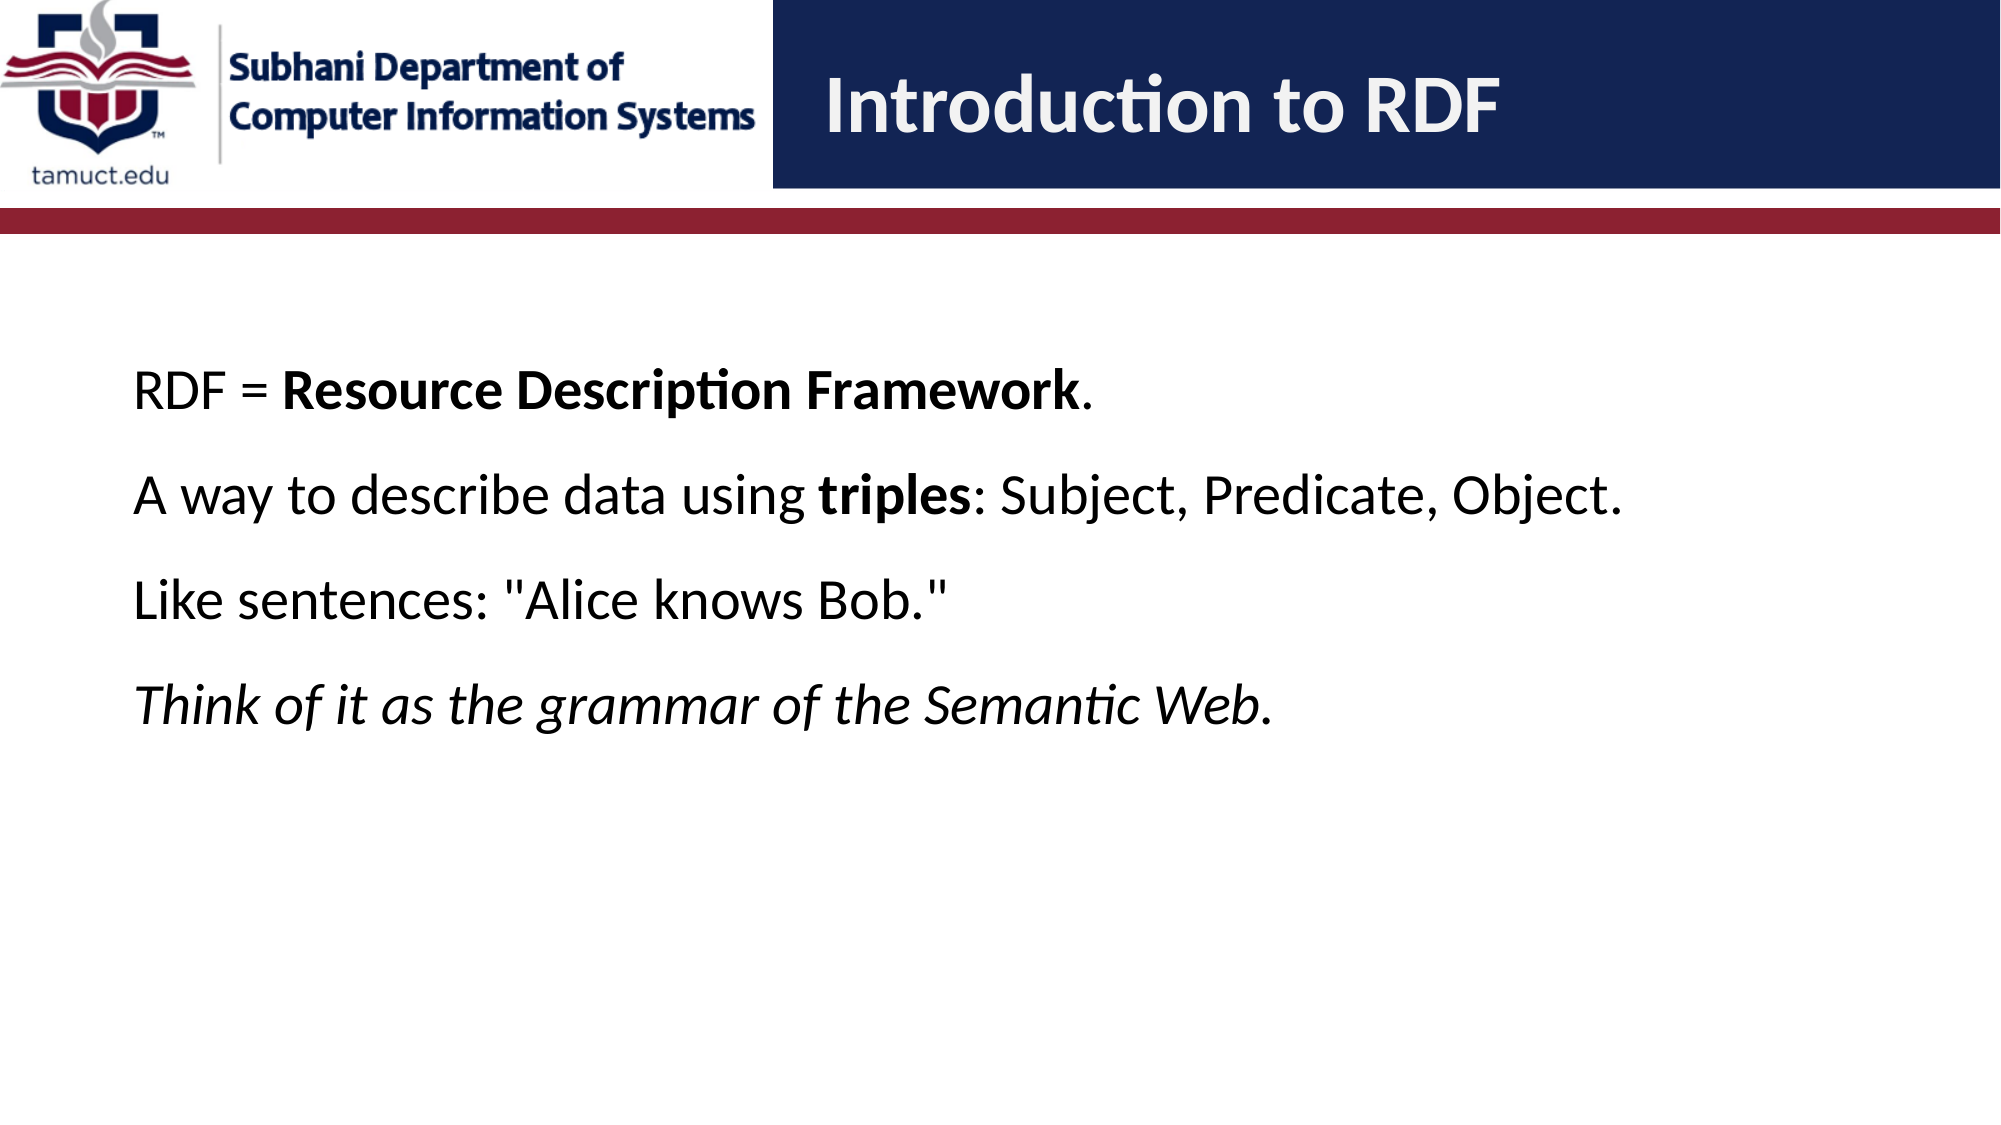

# Introduction to RDF
RDF = Resource Description Framework.
A way to describe data using triples: Subject, Predicate, Object.
Like sentences: "Alice knows Bob."
Think of it as the grammar of the Semantic Web.